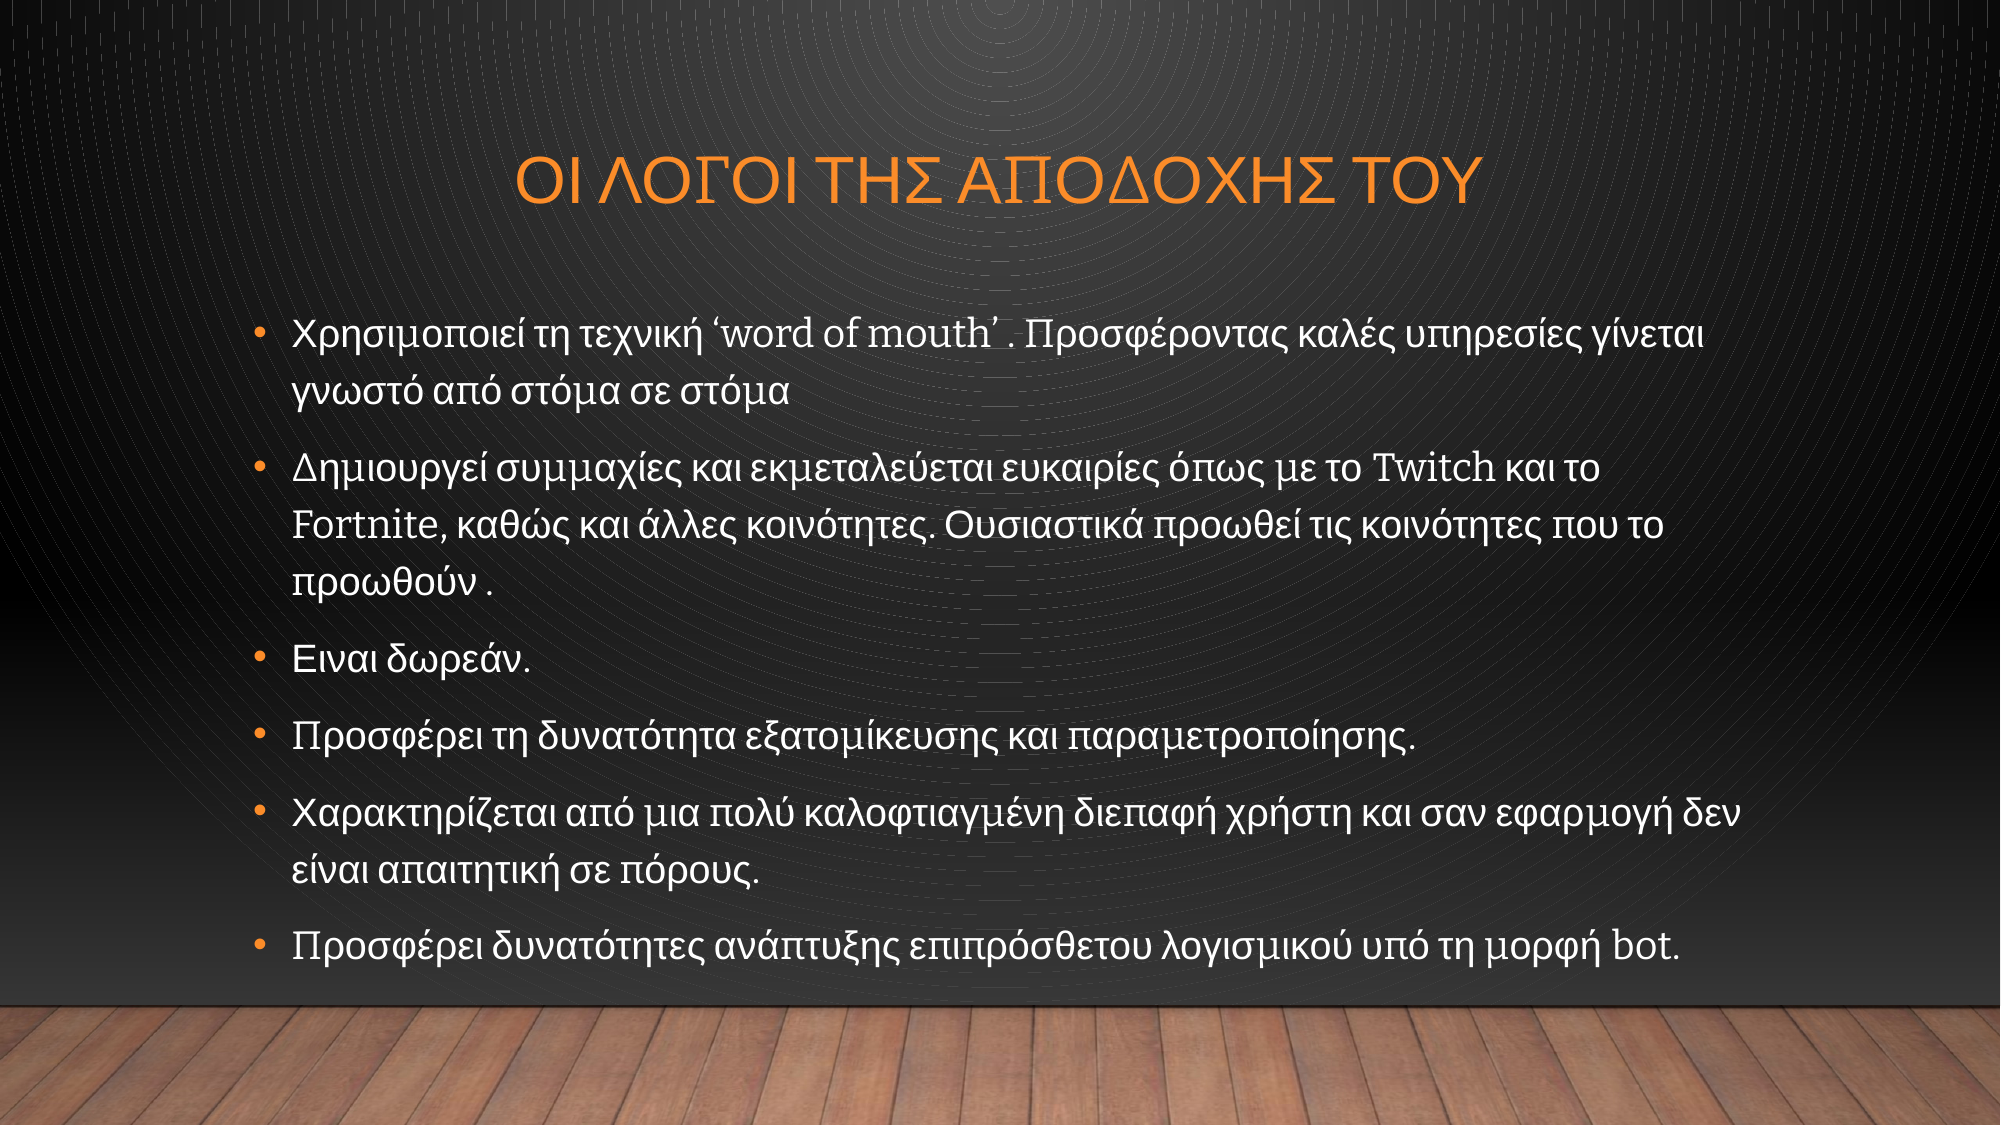

# Οι λογοι της αποδοχησ του
Χρησιμοποιεί τη τεχνική ‘word of mouth’ . Προσφέροντας καλές υπηρεσίες γίνεται γνωστό από στόμα σε στόμα
Δημιουργεί συμμαχίες και εκμεταλεύεται ευκαιρίες όπως με το Twitch και το Fortnite, καθώς και άλλες κοινότητες. Ουσιαστικά προωθεί τις κοινότητες που το προωθούν .
Ειναι δωρεάν.
Προσφέρει τη δυνατότητα εξατομίκευσης και παραμετροποίησης.
Χαρακτηρίζεται από μια πολύ καλοφτιαγμένη διεπαφή χρήστη και σαν εφαρμογή δεν είναι απαιτητική σε πόρους.
Προσφέρει δυνατότητες ανάπτυξης επιπρόσθετου λογισμικού υπό τη μορφή bot.